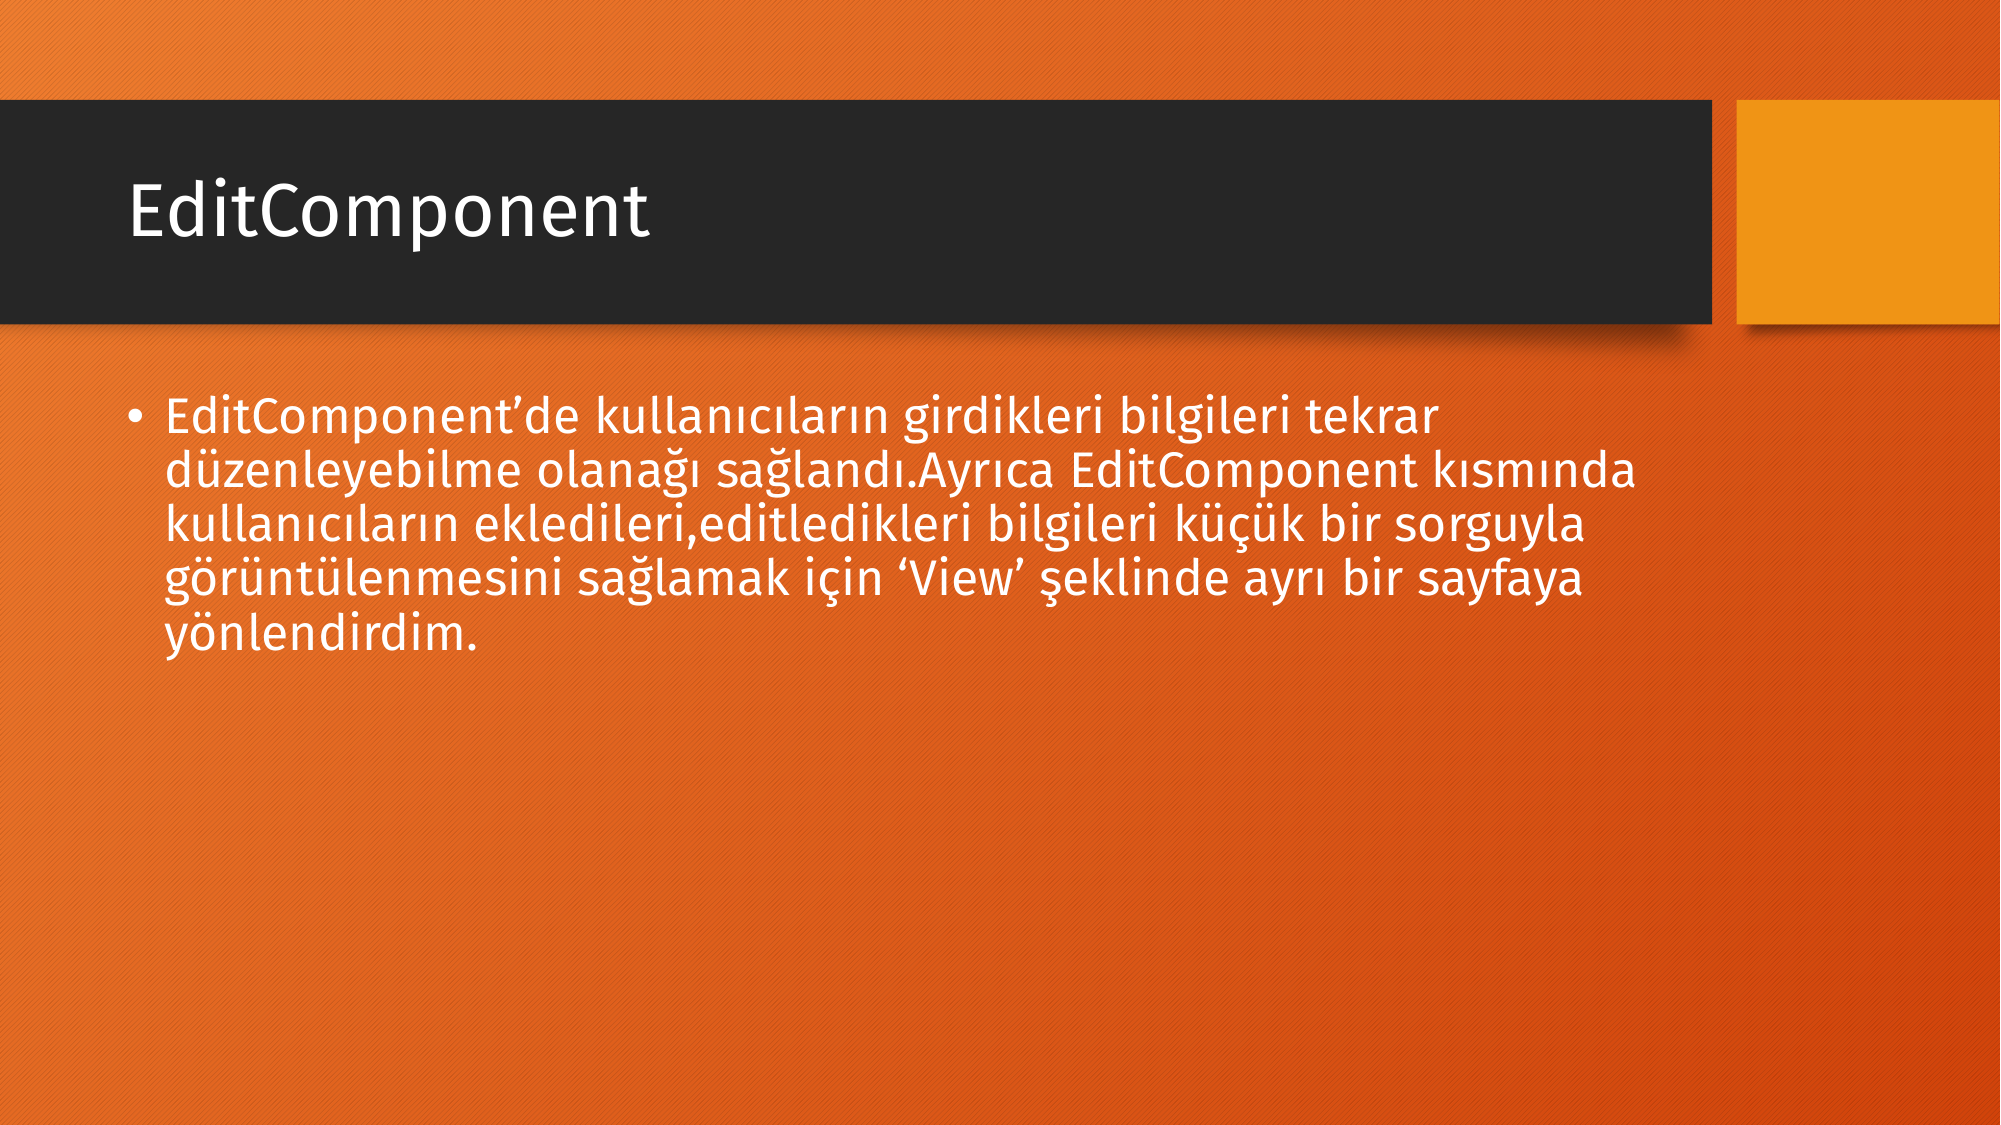

# EditComponent
EditComponent’de kullanıcıların girdikleri bilgileri tekrar düzenleyebilme olanağı sağlandı.Ayrıca EditComponent kısmında kullanıcıların ekledileri,editledikleri bilgileri küçük bir sorguyla görüntülenmesini sağlamak için ‘View’ şeklinde ayrı bir sayfaya yönlendirdim.